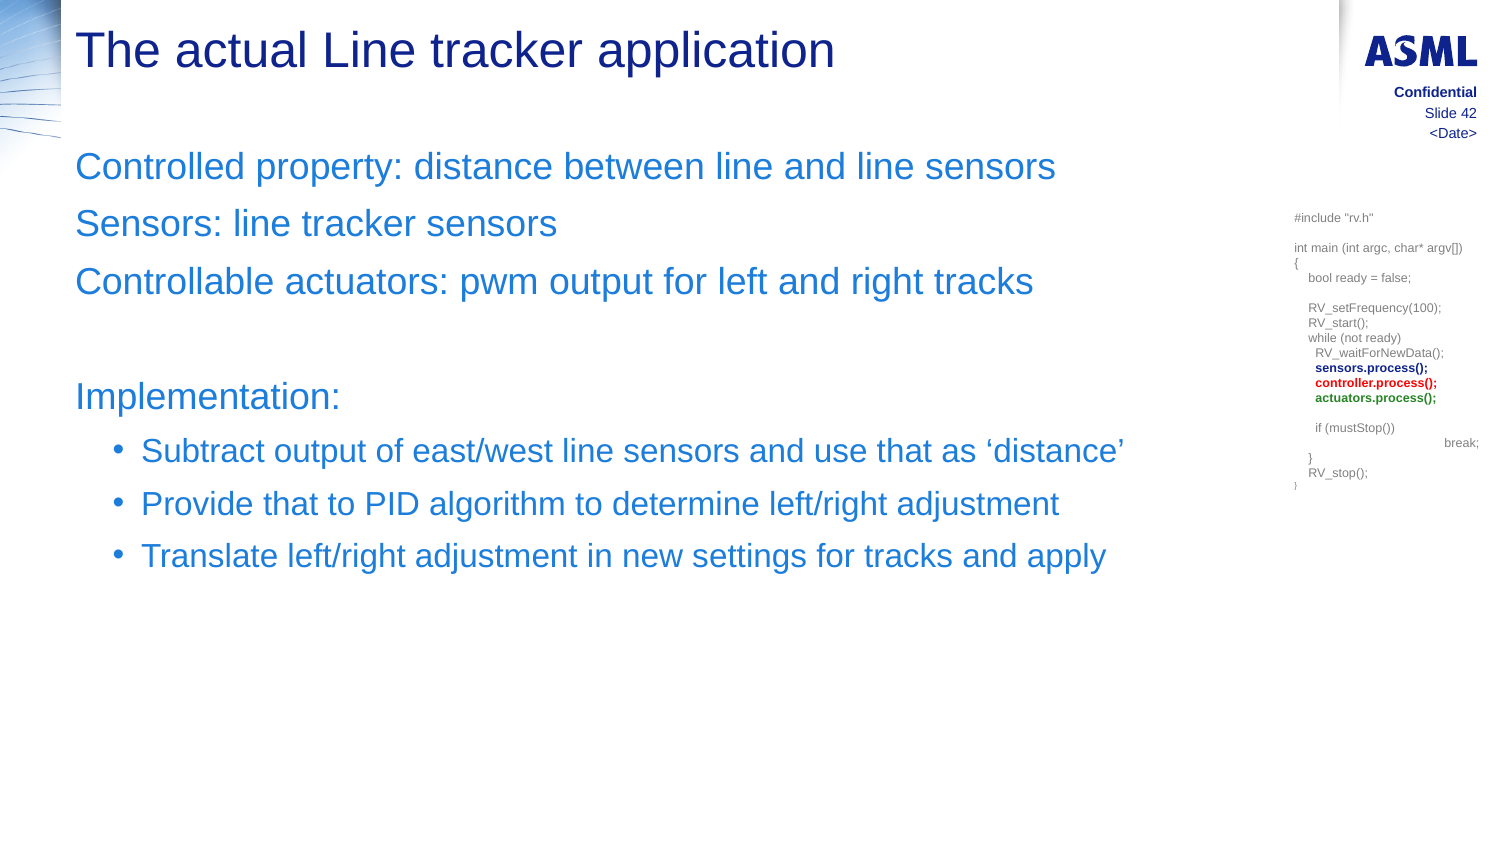

# The actual Line tracker application

Confidential
Slide 42
<Date>
Controlled property: distance between line and line sensors
Sensors: line tracker sensors
Controllable actuators: pwm output for left and right tracks

Implementation:
Subtract output of east/west line sensors and use that as ‘distance’
Provide that to PID algorithm to determine left/right adjustment
Translate left/right adjustment in new settings for tracks and apply
#include "rv.h"

int main (int argc, char* argv[])
{
    bool ready = false;

    RV_setFrequency(100);
    RV_start();
    while (not ready)
      RV_waitForNewData();
      sensors.process();
      controller.process();
      actuators.process();

      if (mustStop())
	break;
    }
    RV_stop();
}